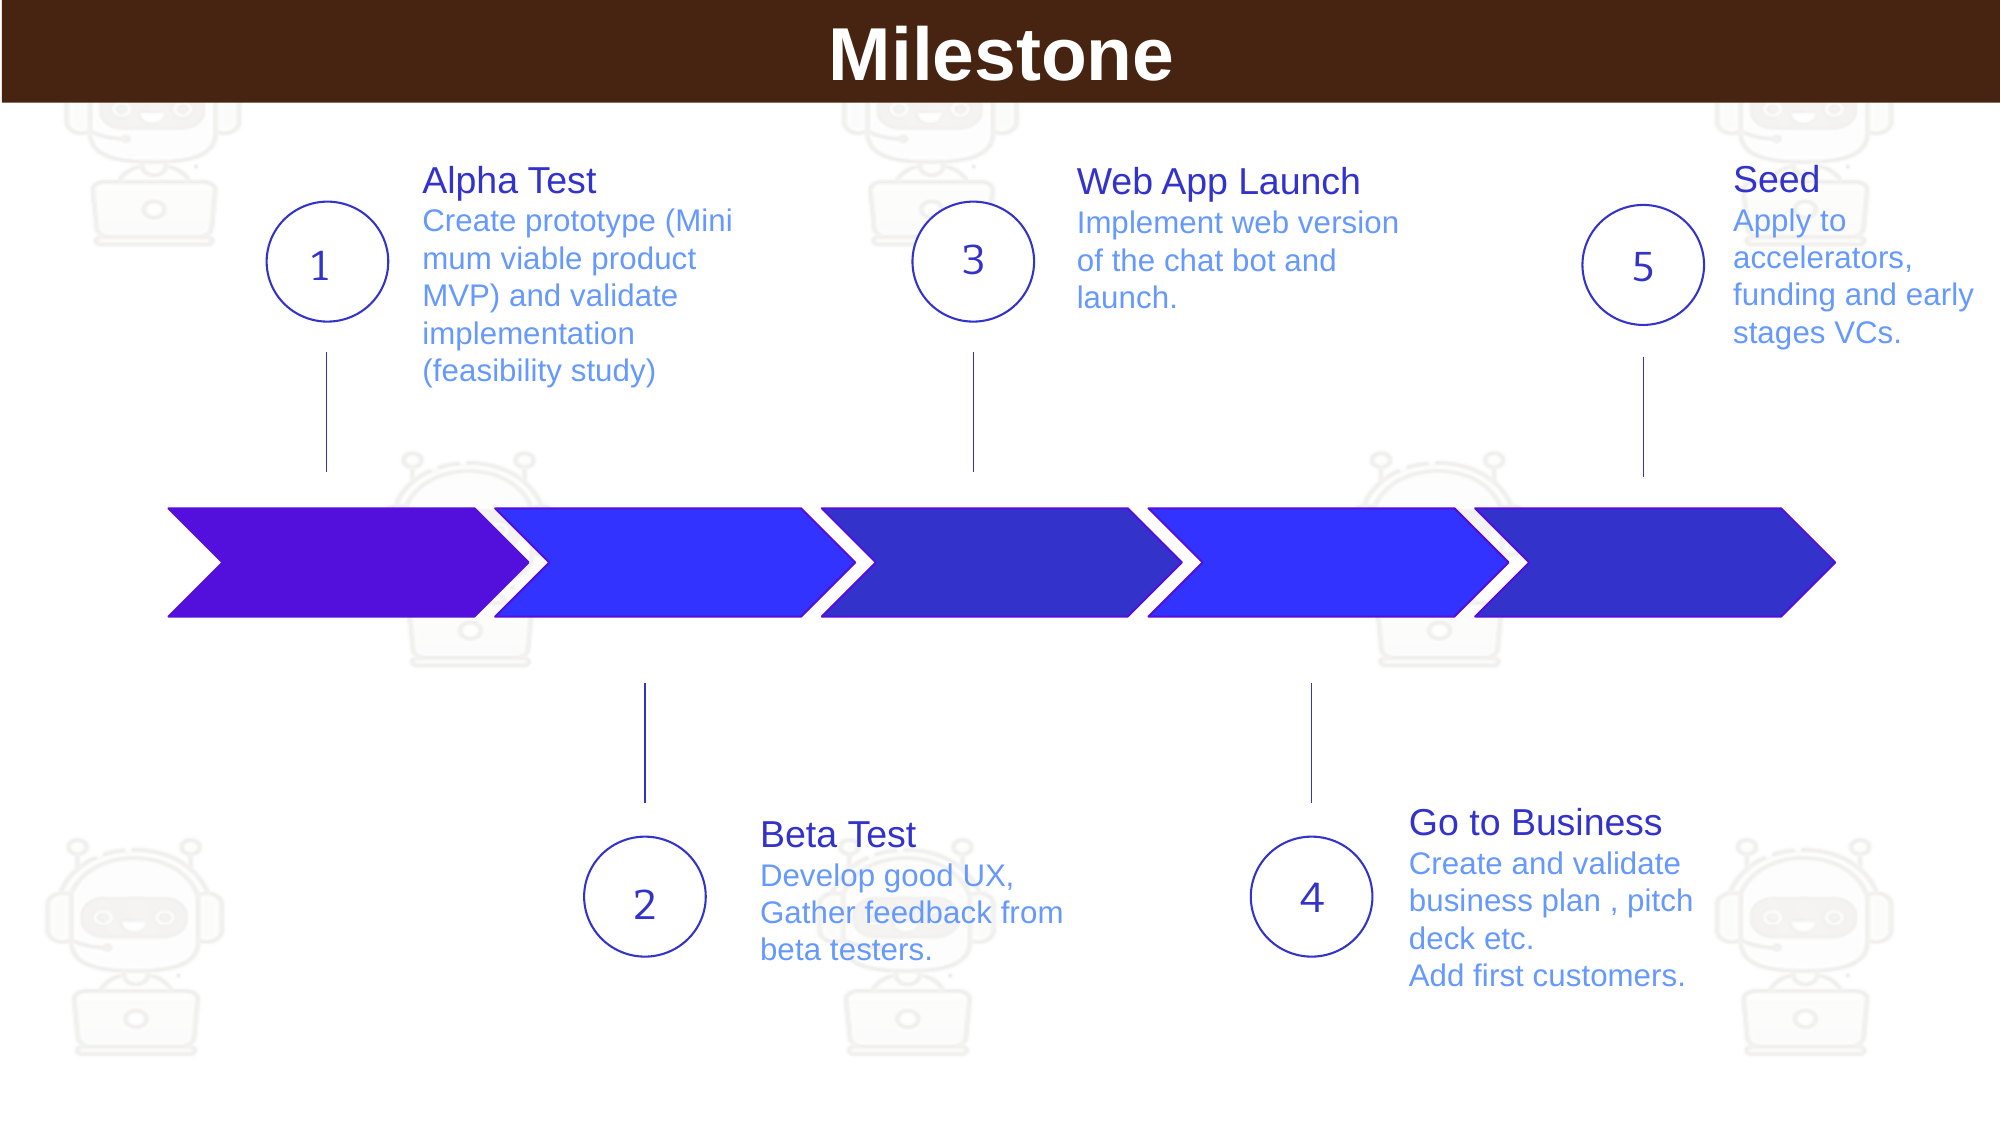

Milestone
Seed
Apply to accelerators, funding and early stages VCs.
Alpha Test
Create prototype (Mini mum viable product MVP) and validate implementation (feasibility study)
Web App Launch
Implement web version of the chat bot and launch.

  3
  1
  5

Go to Business
Create and validate business plan , pitch deck etc.
Add first customers.
Beta Test
Develop good UX, Gather feedback from beta testers.

  4
  2